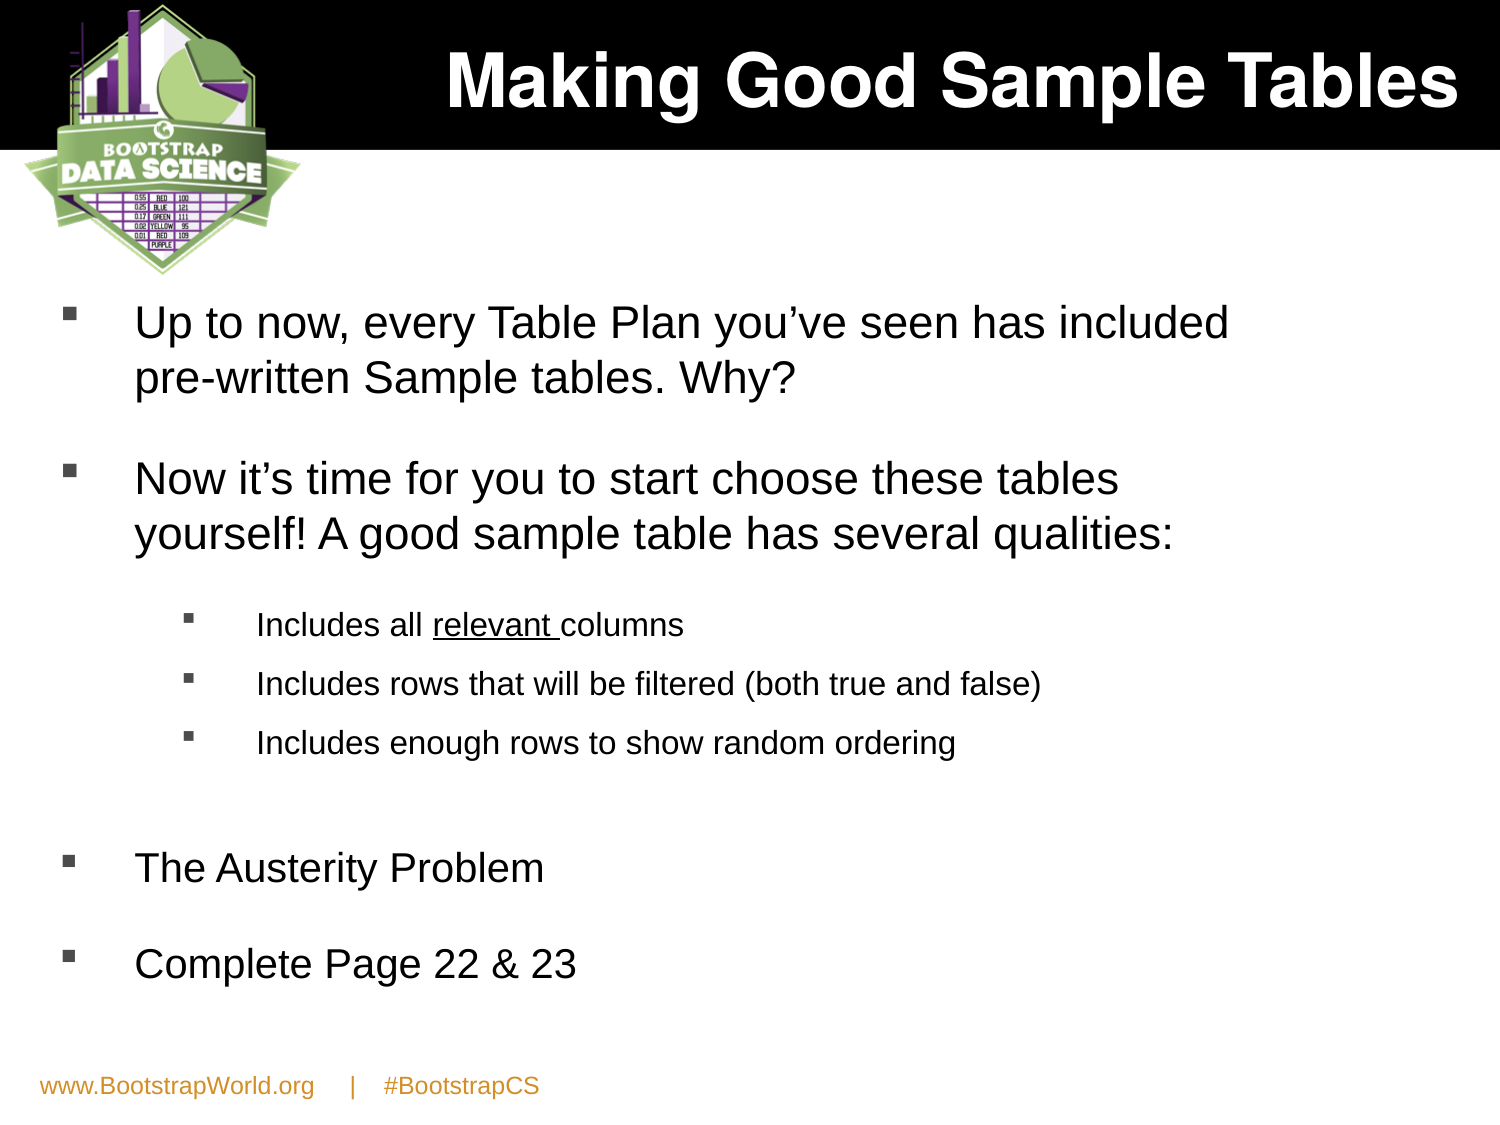

Making Good Sample Tables
Up to now, every Table Plan you’ve seen has included pre-written Sample tables. Why?
Now it’s time for you to start choose these tables yourself! A good sample table has several qualities:
Includes all relevant columns
Includes rows that will be filtered (both true and false)
Includes enough rows to show random ordering

The Austerity Problem
Complete Page 22 & 23
www.BootstrapWorld.org     |    #BootstrapCS